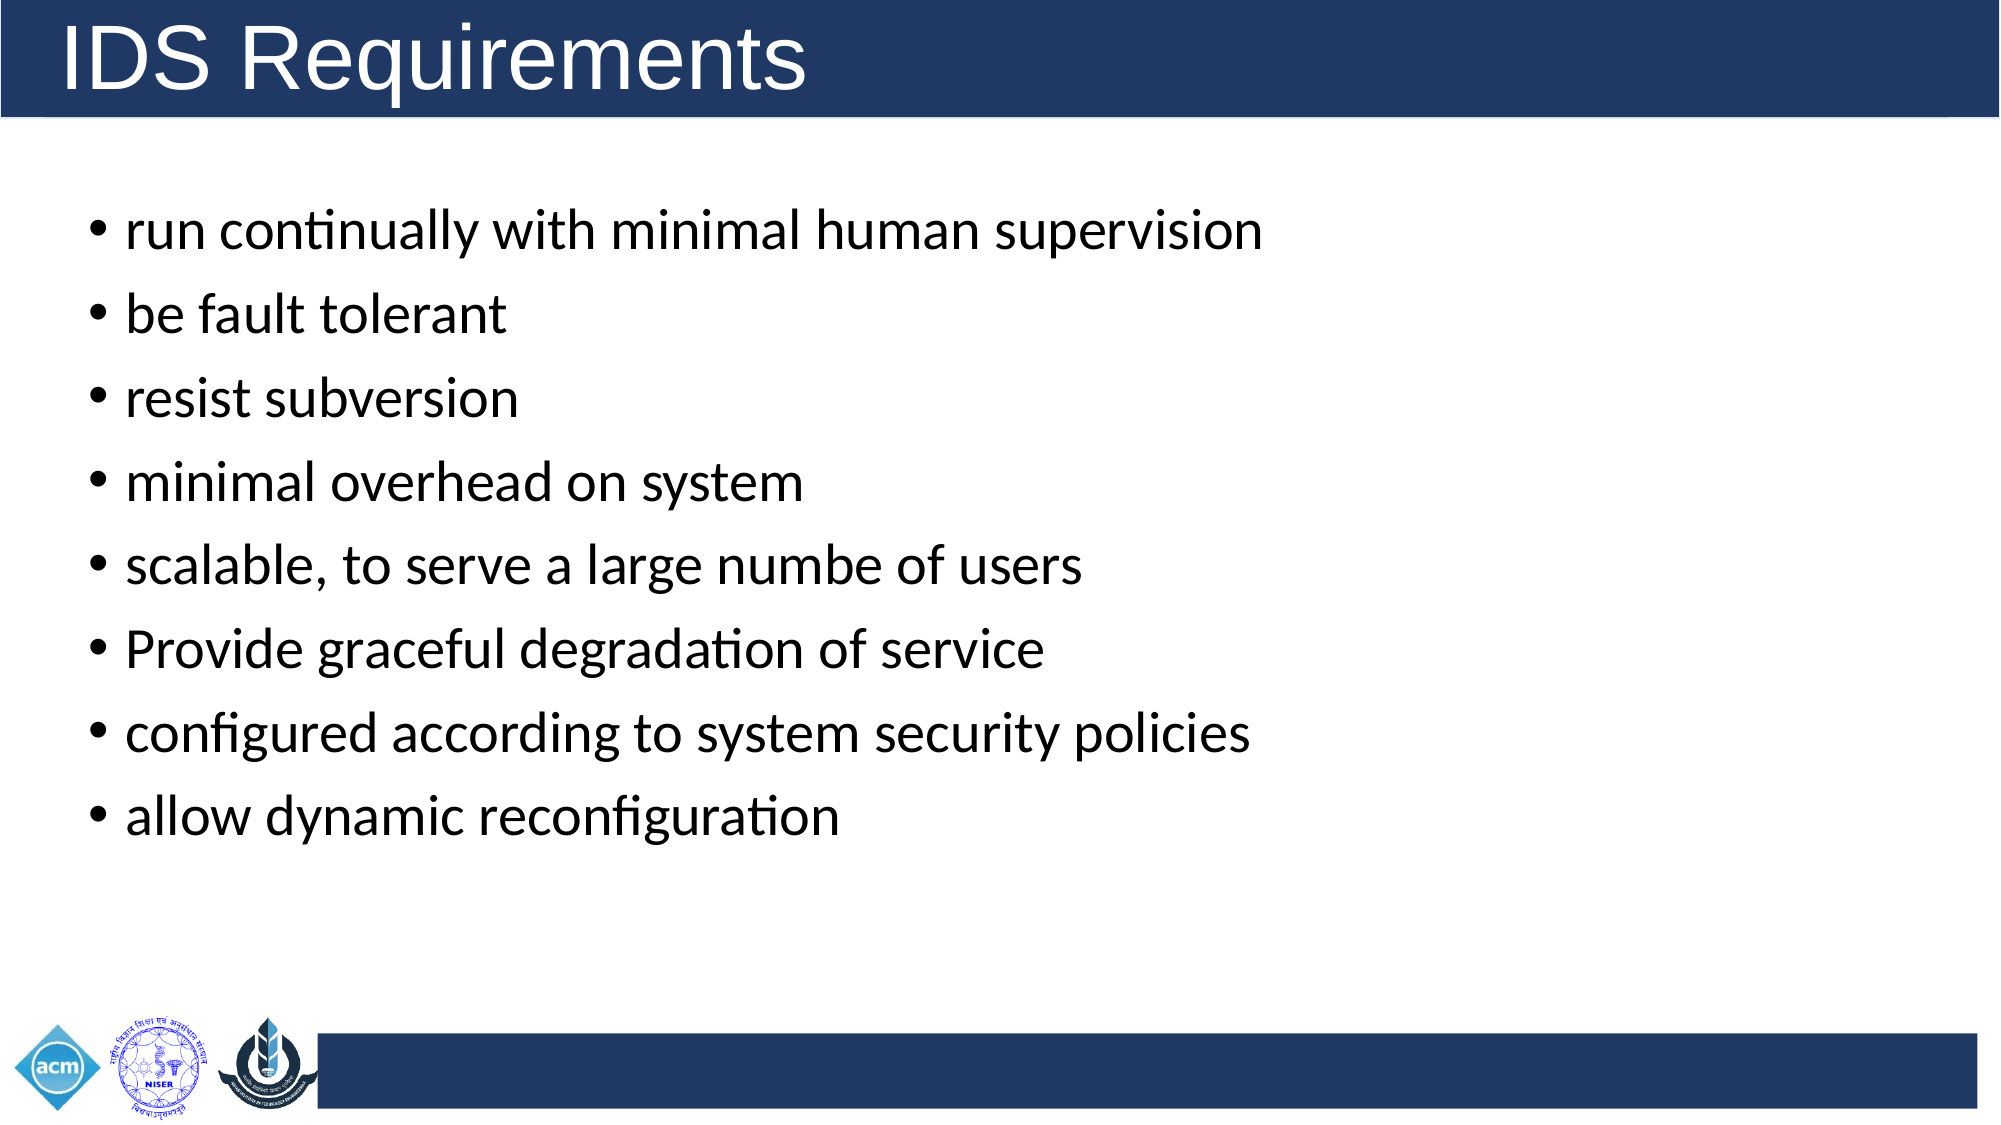

IDS Requirements
run continually with minimal human supervision
be fault tolerant
resist subversion
minimal overhead on system
scalable, to serve a large numbe of users
Provide graceful degradation of service
configured according to system security policies
allow dynamic reconfiguration